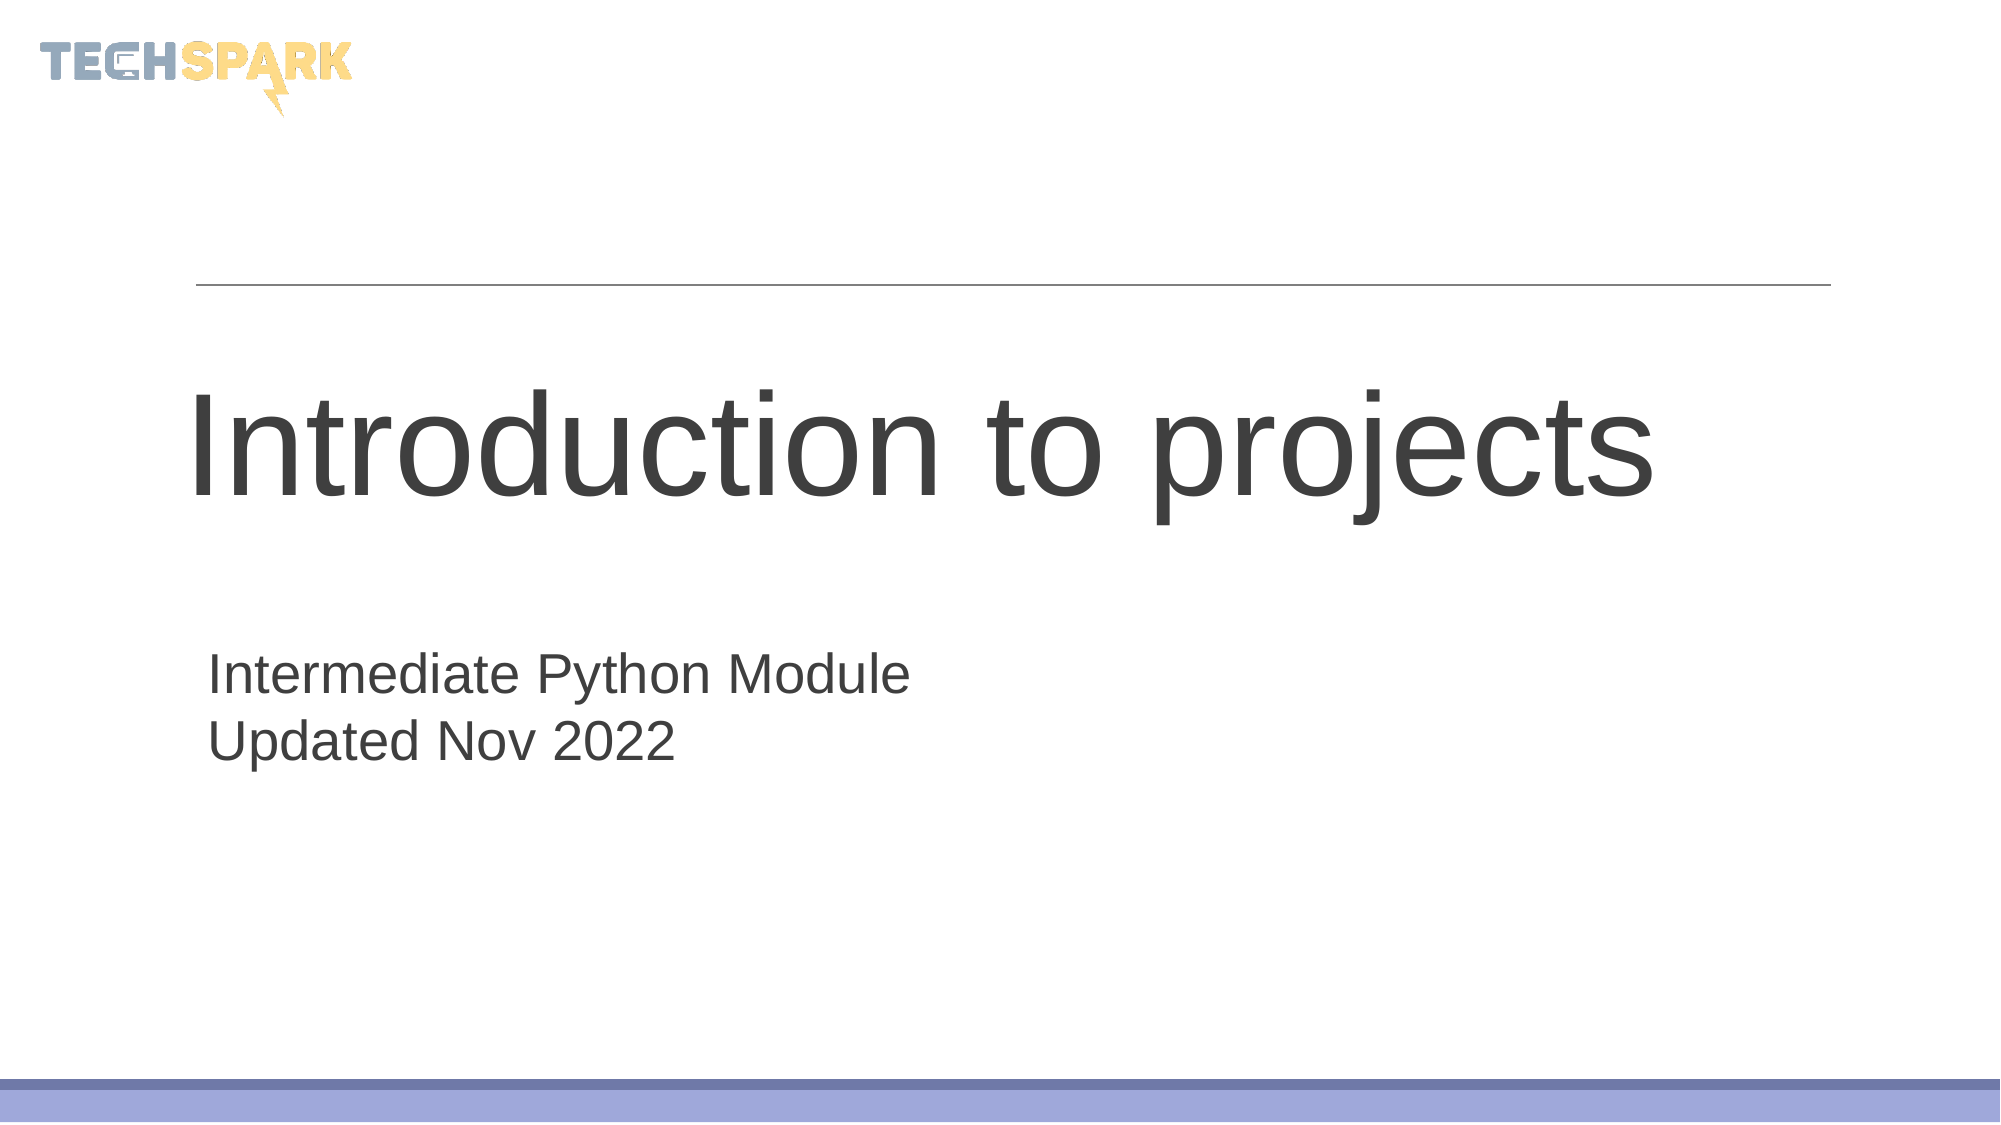

# Introduction to projects
Intermediate Python Module
Updated Nov 2022